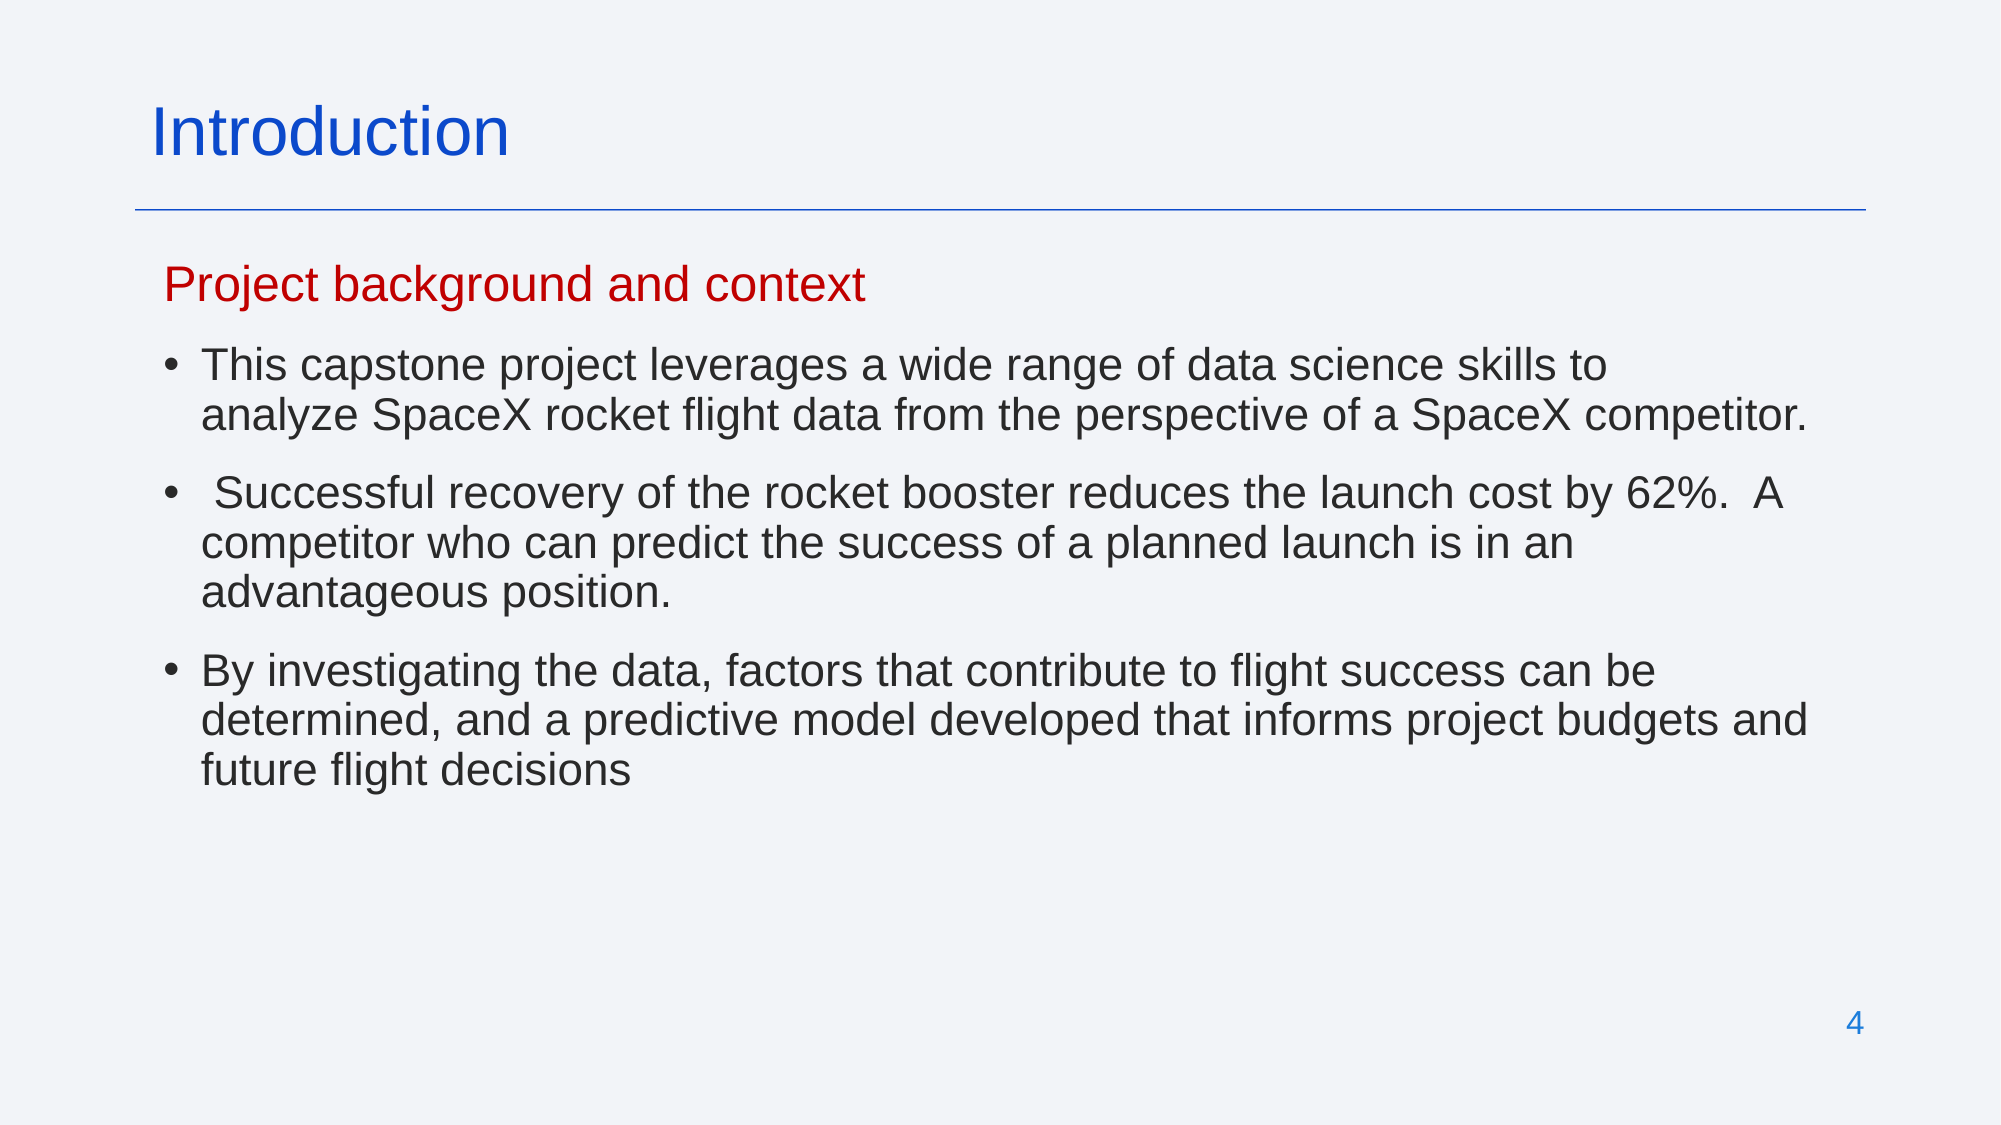

Introduction
Project background and context
This capstone project leverages a wide range of data science skills to analyze SpaceX rocket flight data from the perspective of a SpaceX competitor.
 Successful recovery of the rocket booster reduces the launch cost by 62%.  A competitor who can predict the success of a planned launch is in an advantageous position.
By investigating the data, factors that contribute to flight success can be determined, and a predictive model developed that informs project budgets and future flight decisions

4